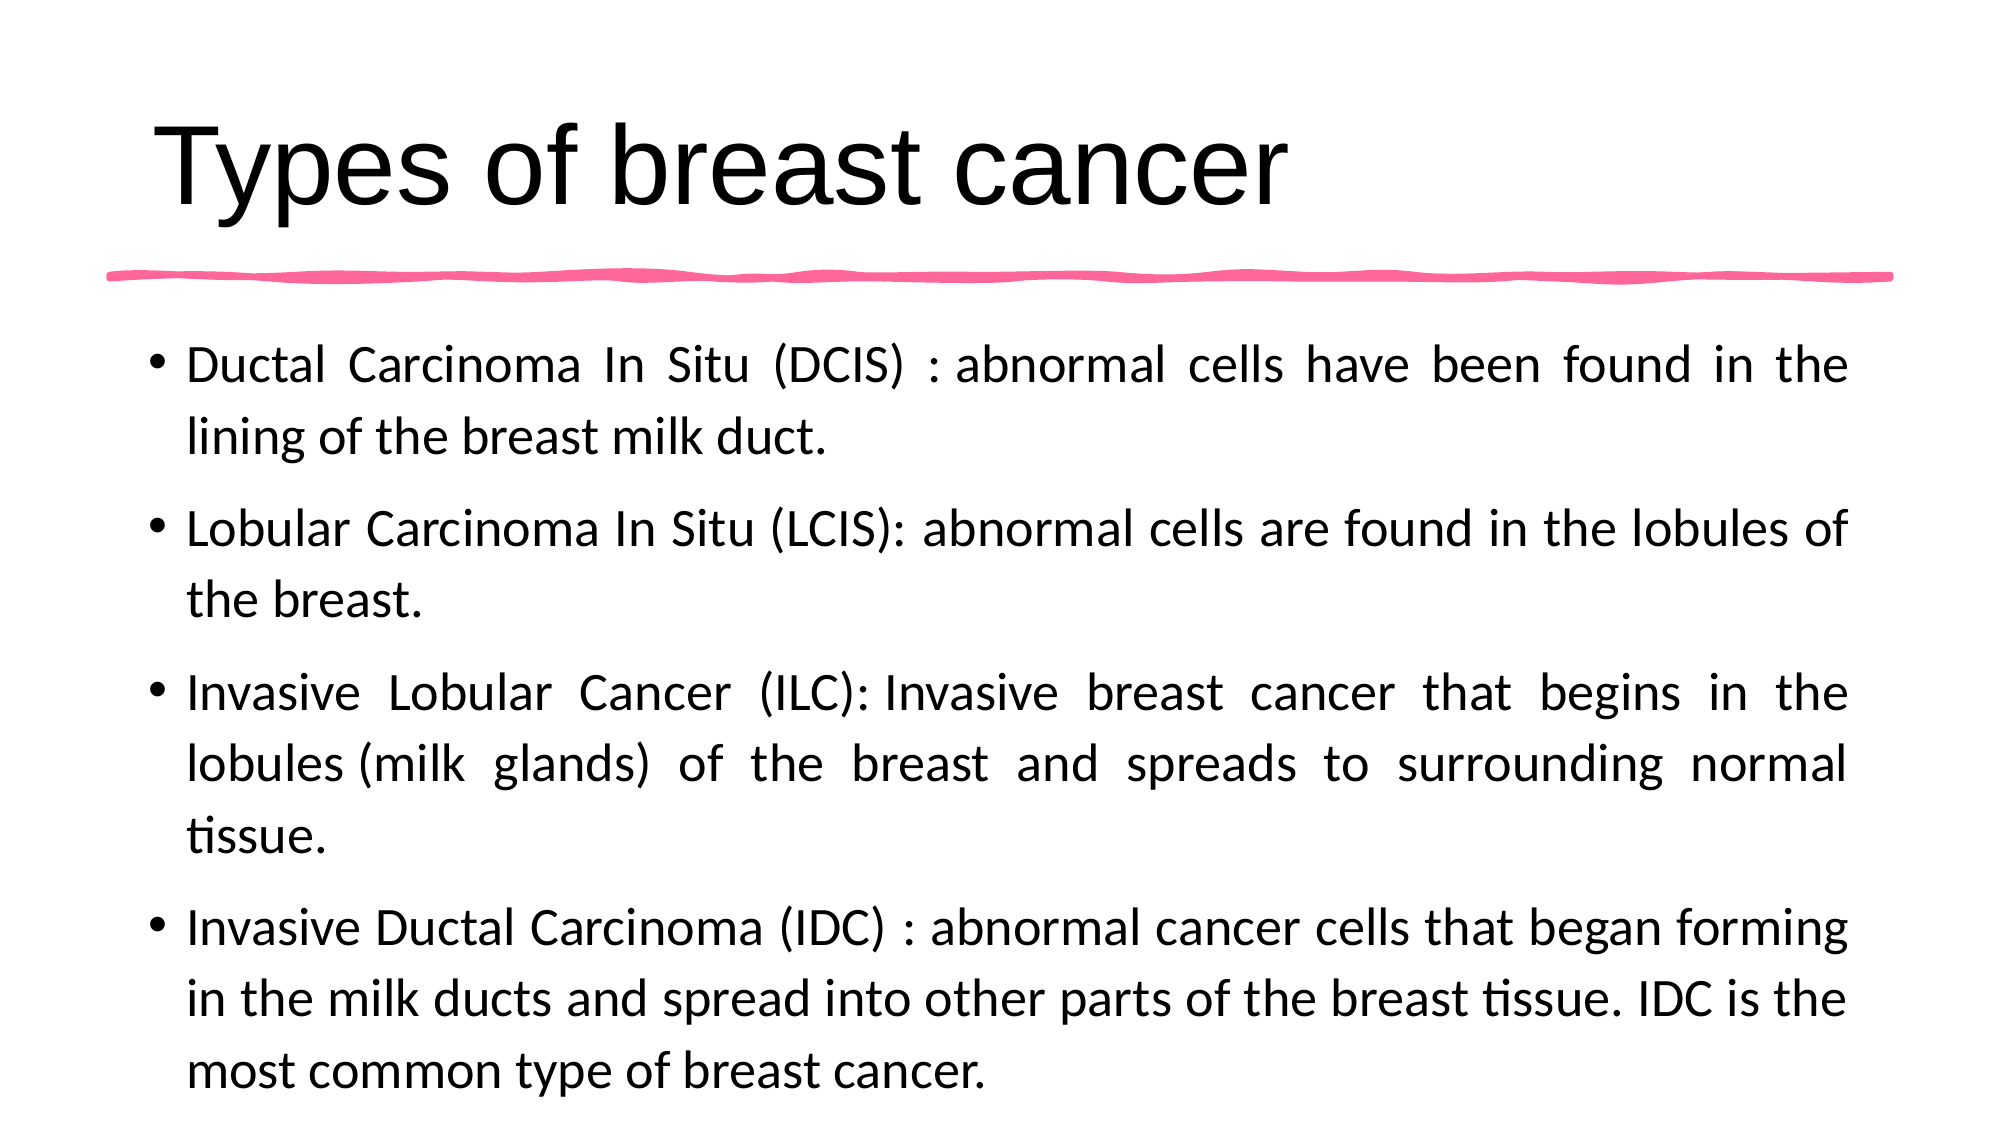

# Types of breast cancer

Ductal Carcinoma In Situ (DCIS) : abnormal cells have been found in the lining of the breast milk duct.
Lobular Carcinoma In Situ (LCIS): abnormal cells are found in the lobules of the breast.
Invasive Lobular Cancer (ILC): Invasive breast cancer that begins in the lobules (milk glands) of the breast and spreads to surrounding normal tissue.
Invasive Ductal Carcinoma (IDC) : abnormal cancer cells that began forming in the milk ducts and spread into other parts of the breast tissue. IDC is the most common type of breast cancer.